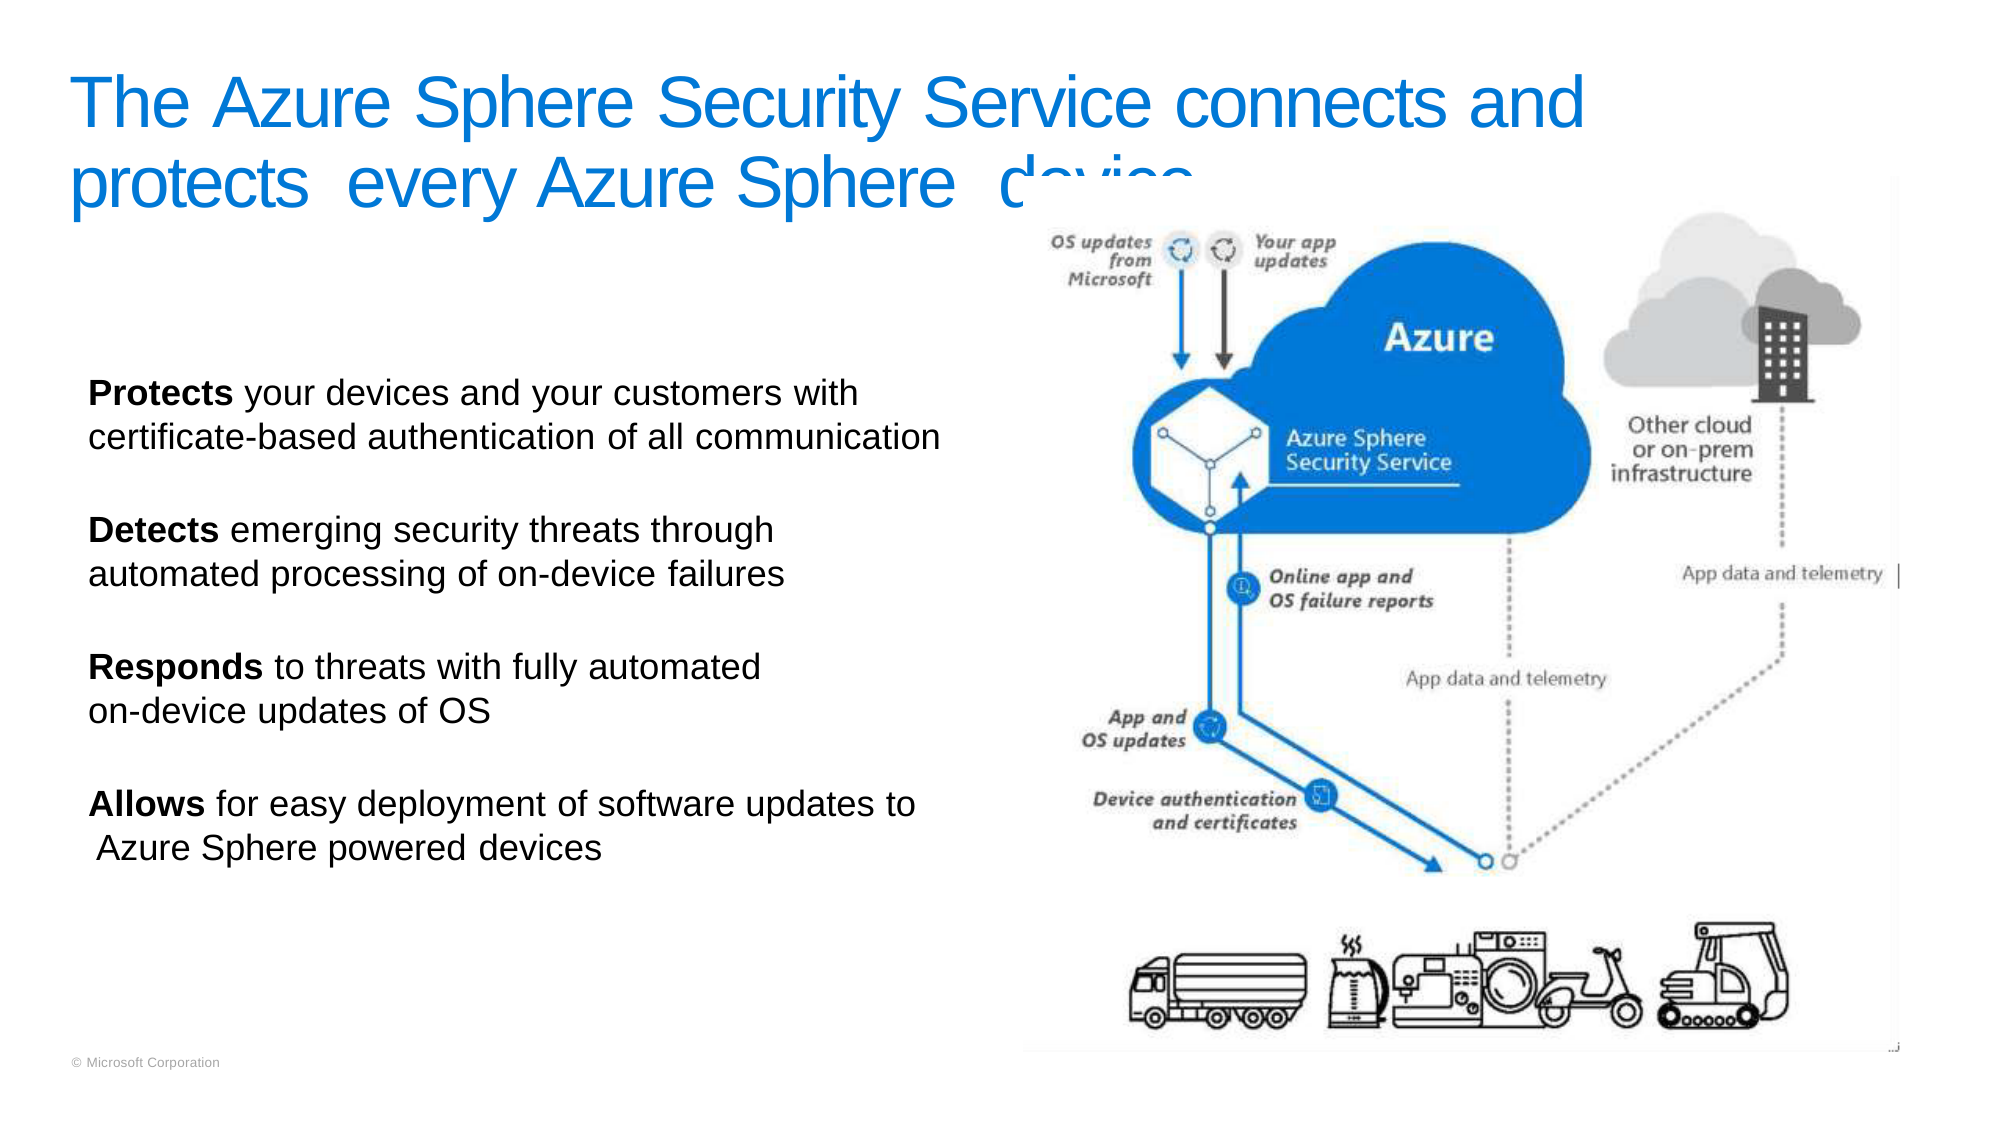

# The Azure Sphere Security Service connects and protects  every Azure Sphere  device

Protects your devices and your customers with
certificate-based authentication of all communication

Detects emerging security threats through  automated processing of on-device failures

Responds to threats with fully automated
on-device updates of OS

Allows for easy deployment of software updates to  Azure Sphere powered devices
© Microsoft Corporation